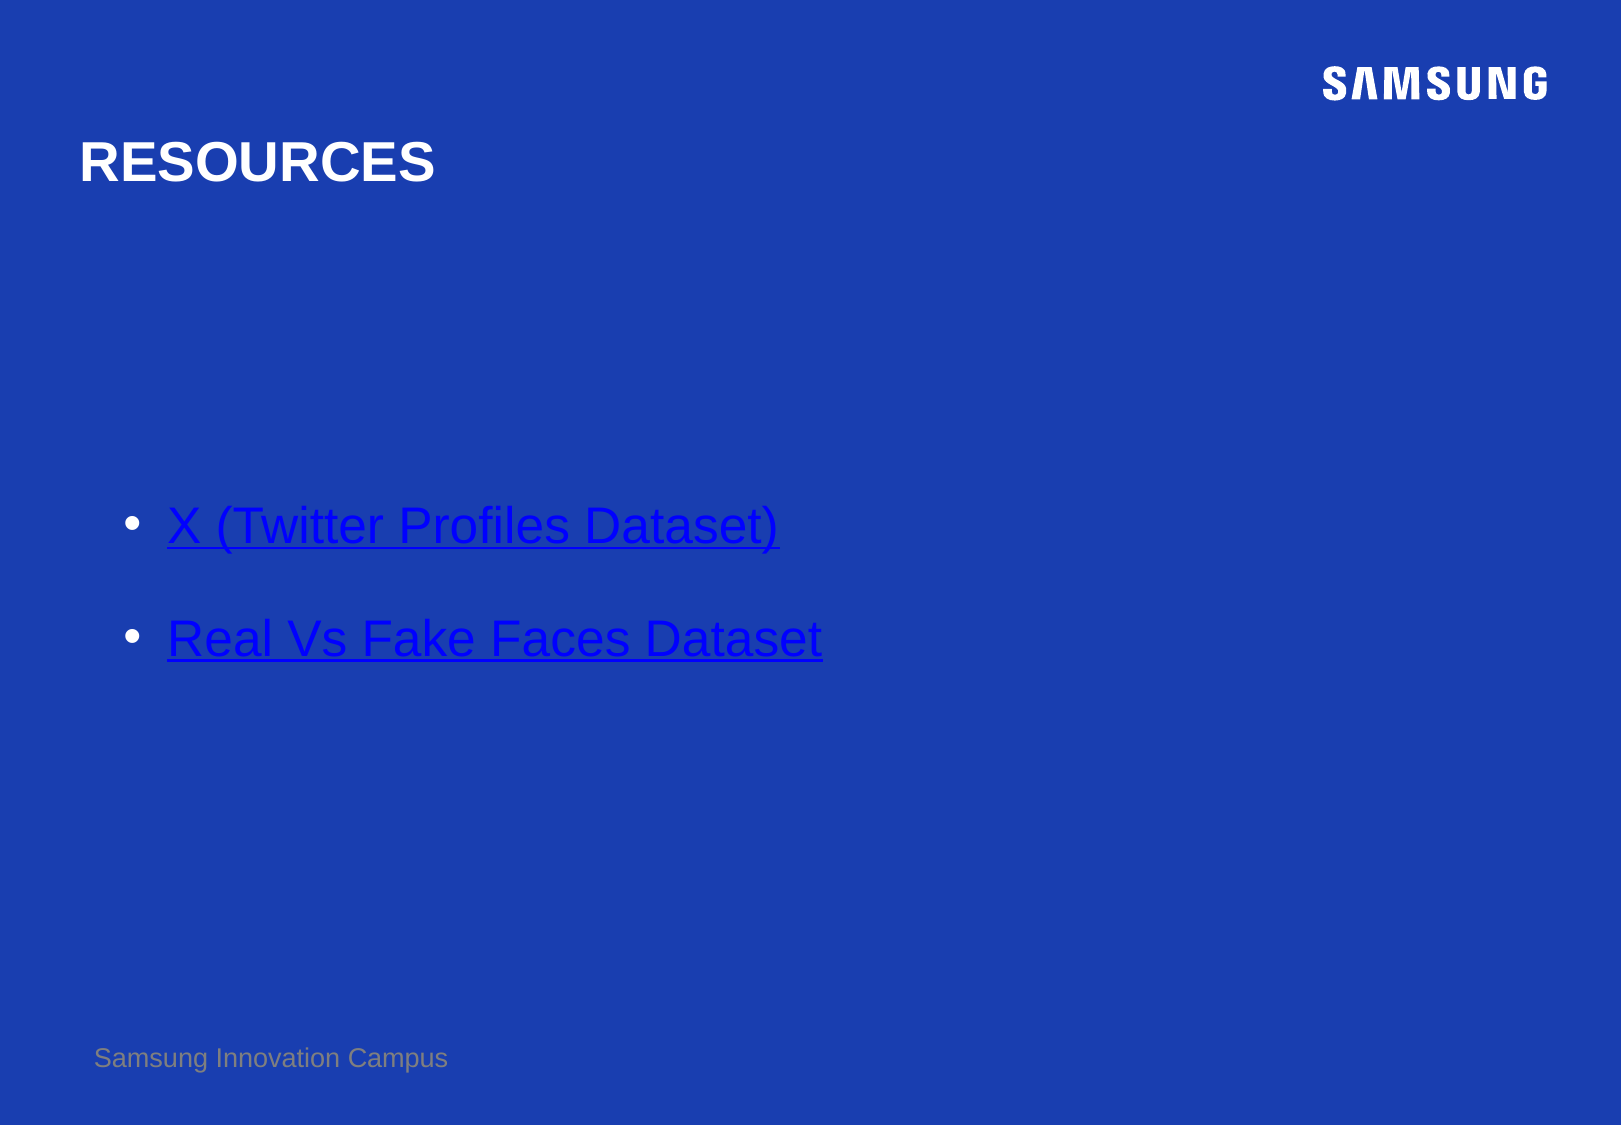

RESOURCES
X (Twitter Profiles Dataset)

Real Vs Fake Faces Dataset
Samsung Innovation Campus